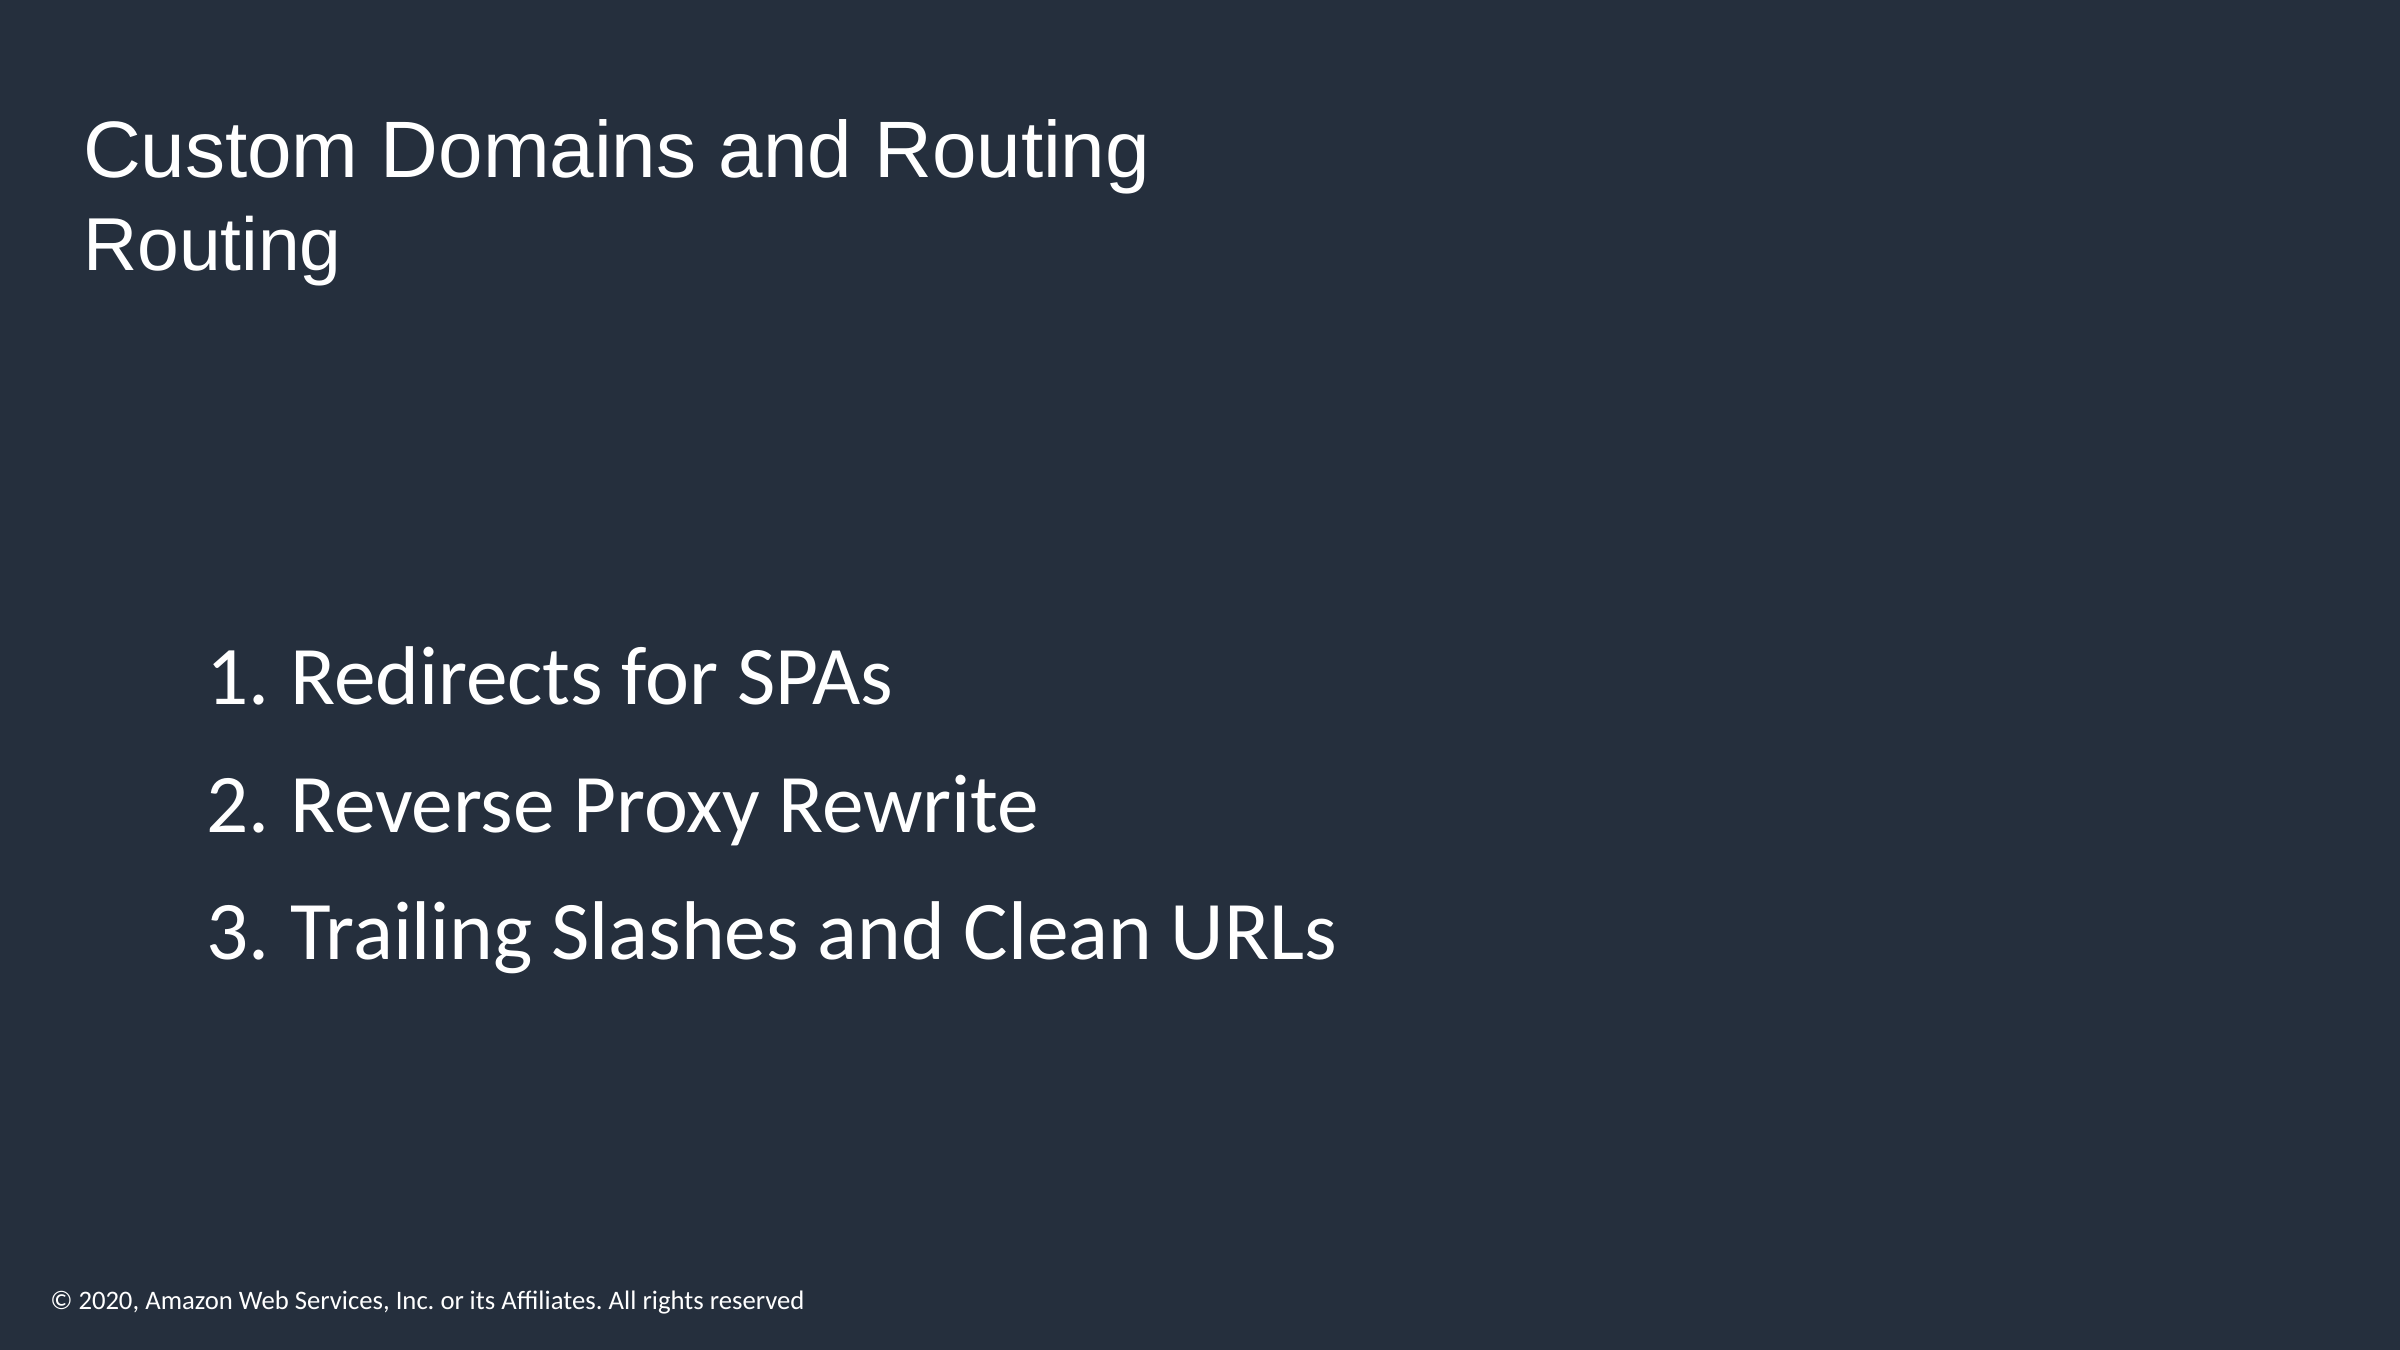

# Custom Domains and Routing
Routing
Redirects for SPAs
Reverse Proxy Rewrite
Trailing Slashes and Clean URLs